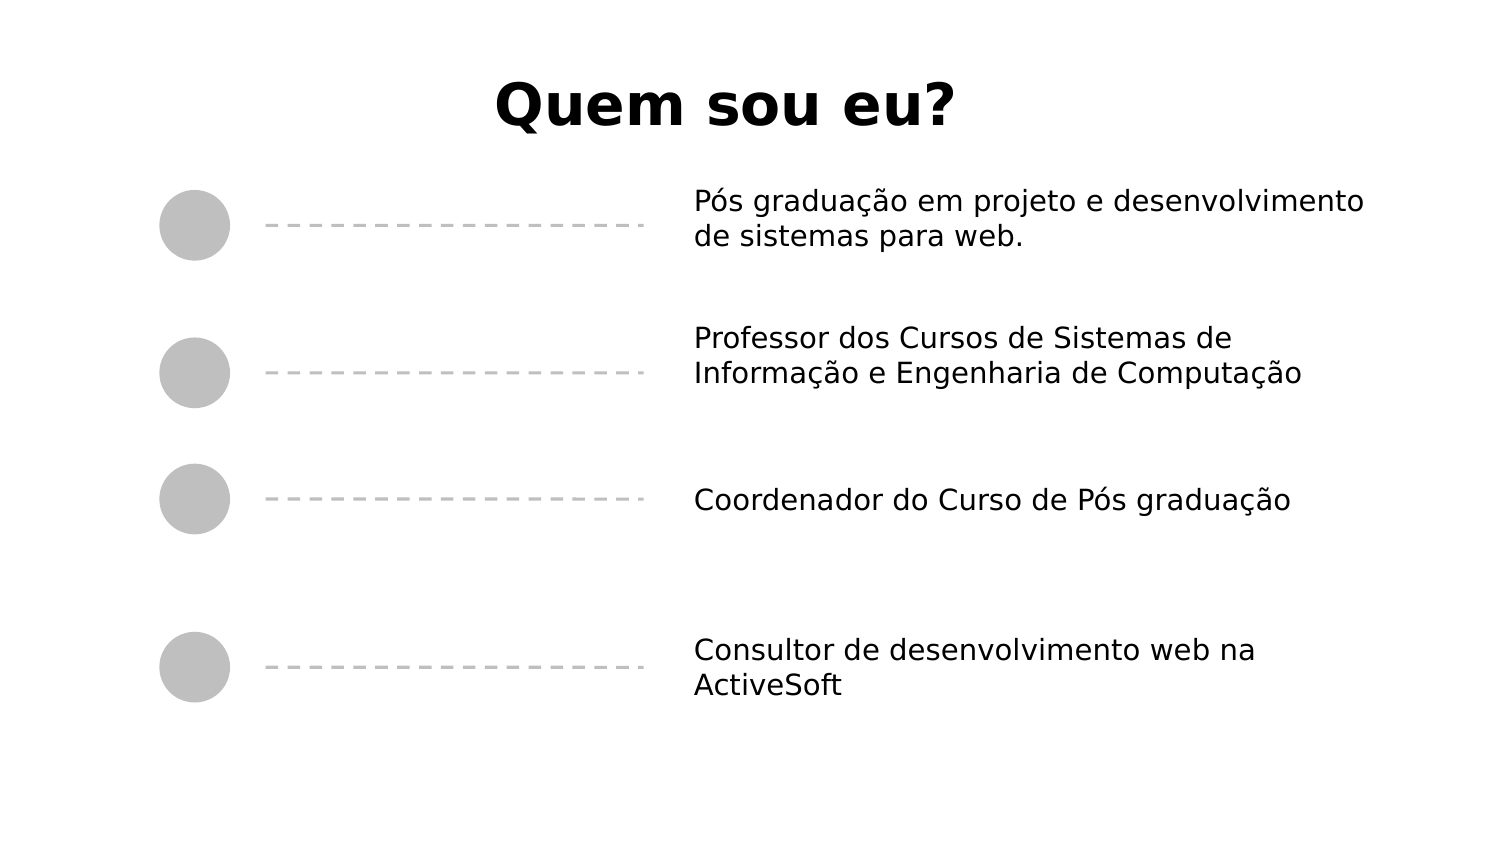

Quem sou eu?
Pós graduação em projeto e desenvolvimento de sistemas para web.

Professor dos Cursos de Sistemas de Informação e Engenharia de Computação

Coordenador do Curso de Pós graduação

Consultor de desenvolvimento web na ActiveSoft